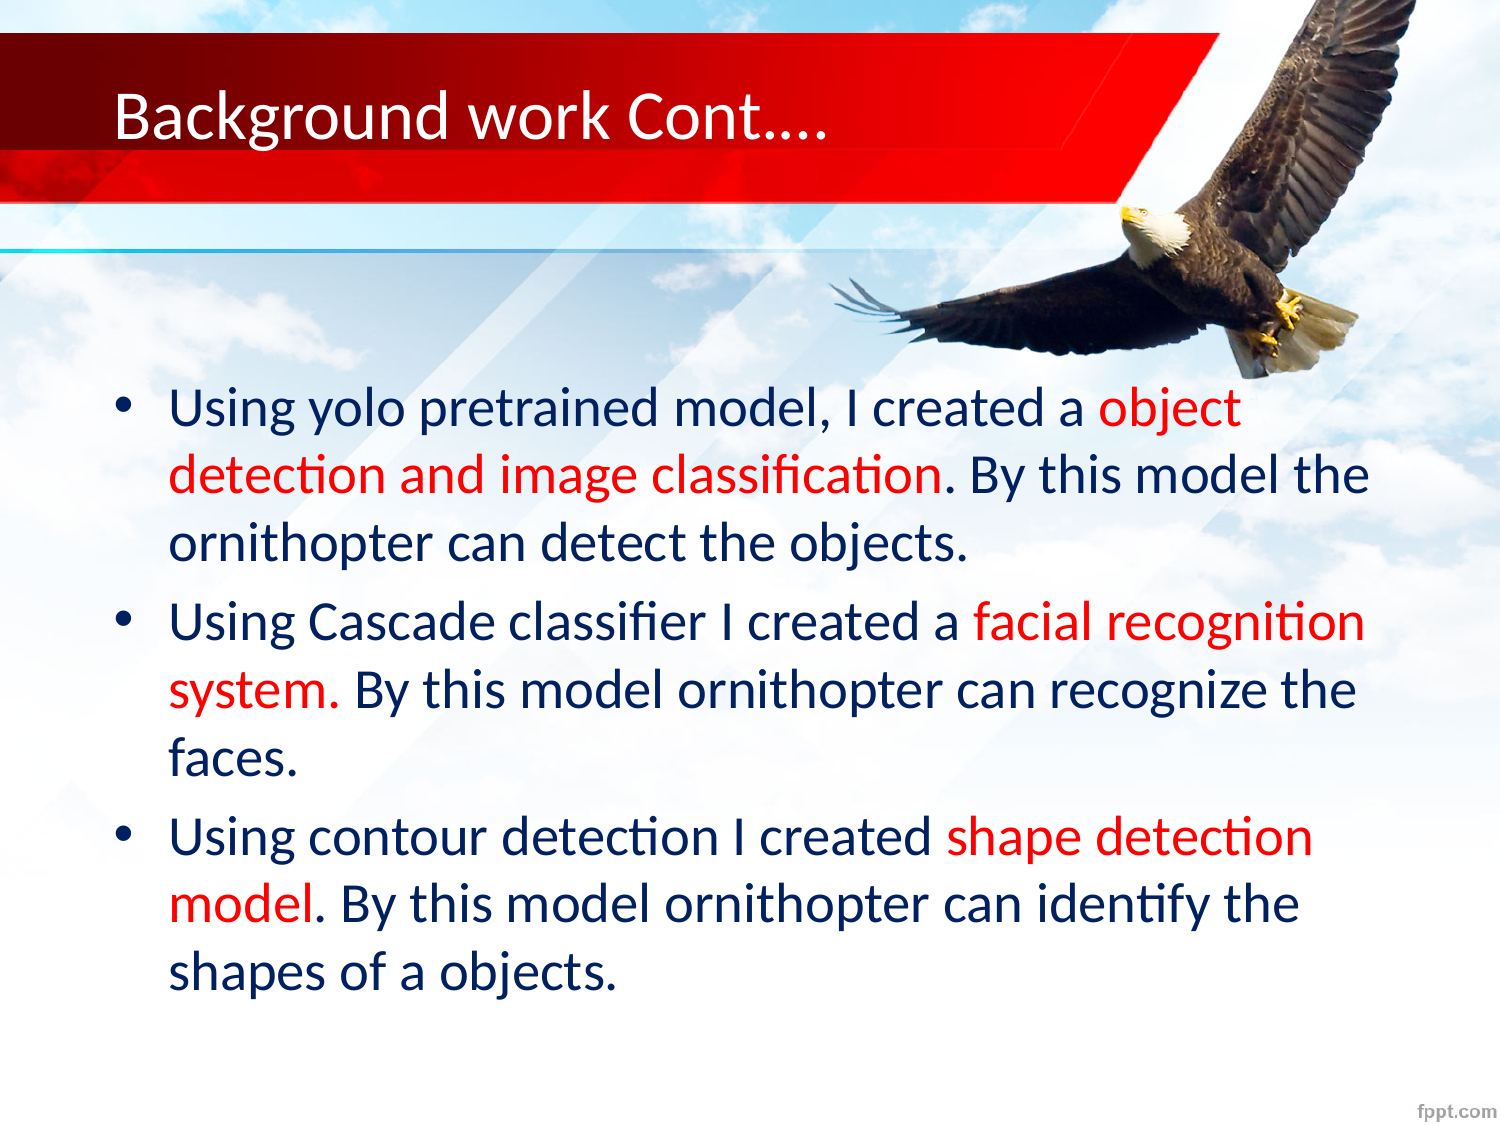

# Background work Cont.…
Using yolo pretrained model, I created a object detection and image classification. By this model the ornithopter can detect the objects.
Using Cascade classifier I created a facial recognition system. By this model ornithopter can recognize the faces.
Using contour detection I created shape detection model. By this model ornithopter can identify the shapes of a objects.